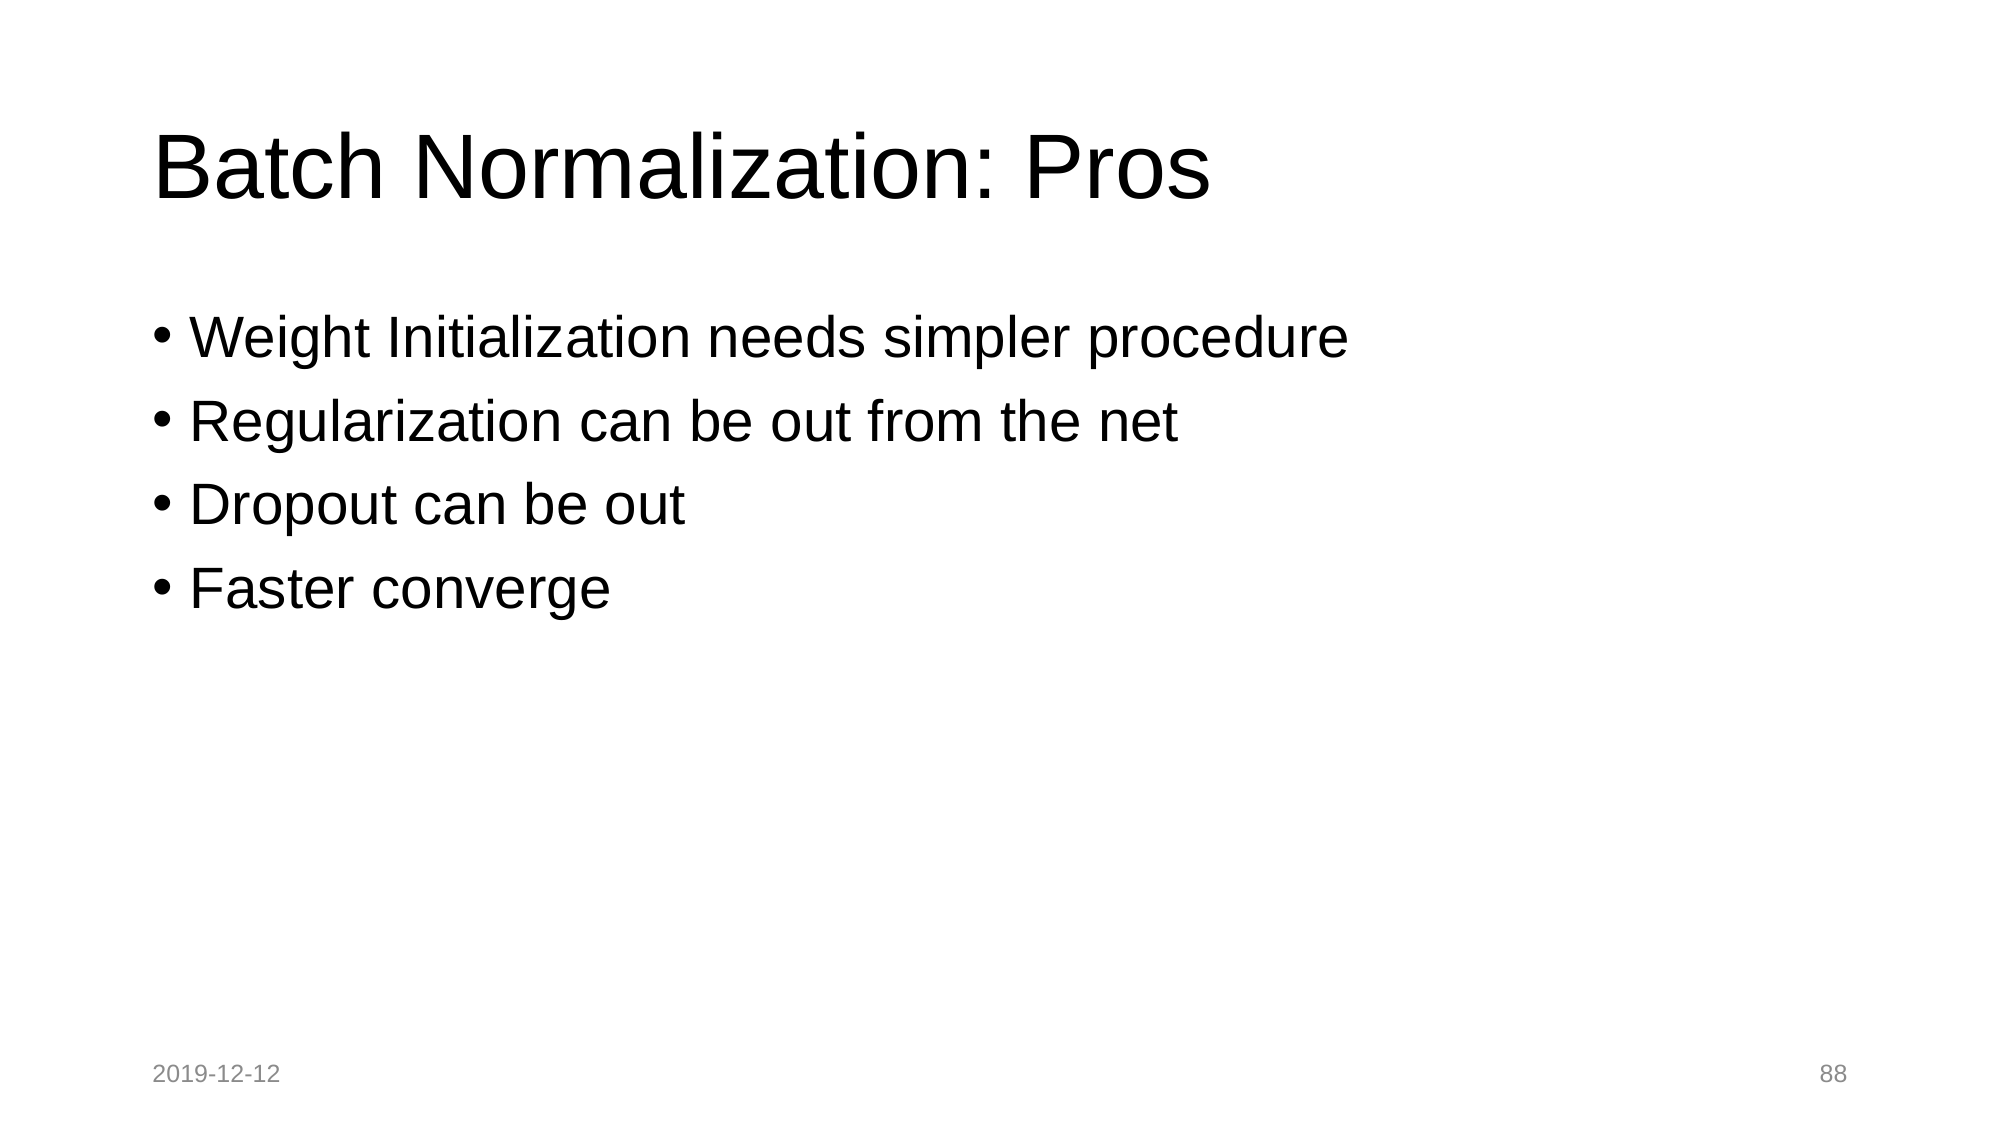

# Batch Normalization: Pros
Weight Initialization needs simpler procedure
Regularization can be out from the net
Dropout can be out
Faster converge
2019-12-12
88